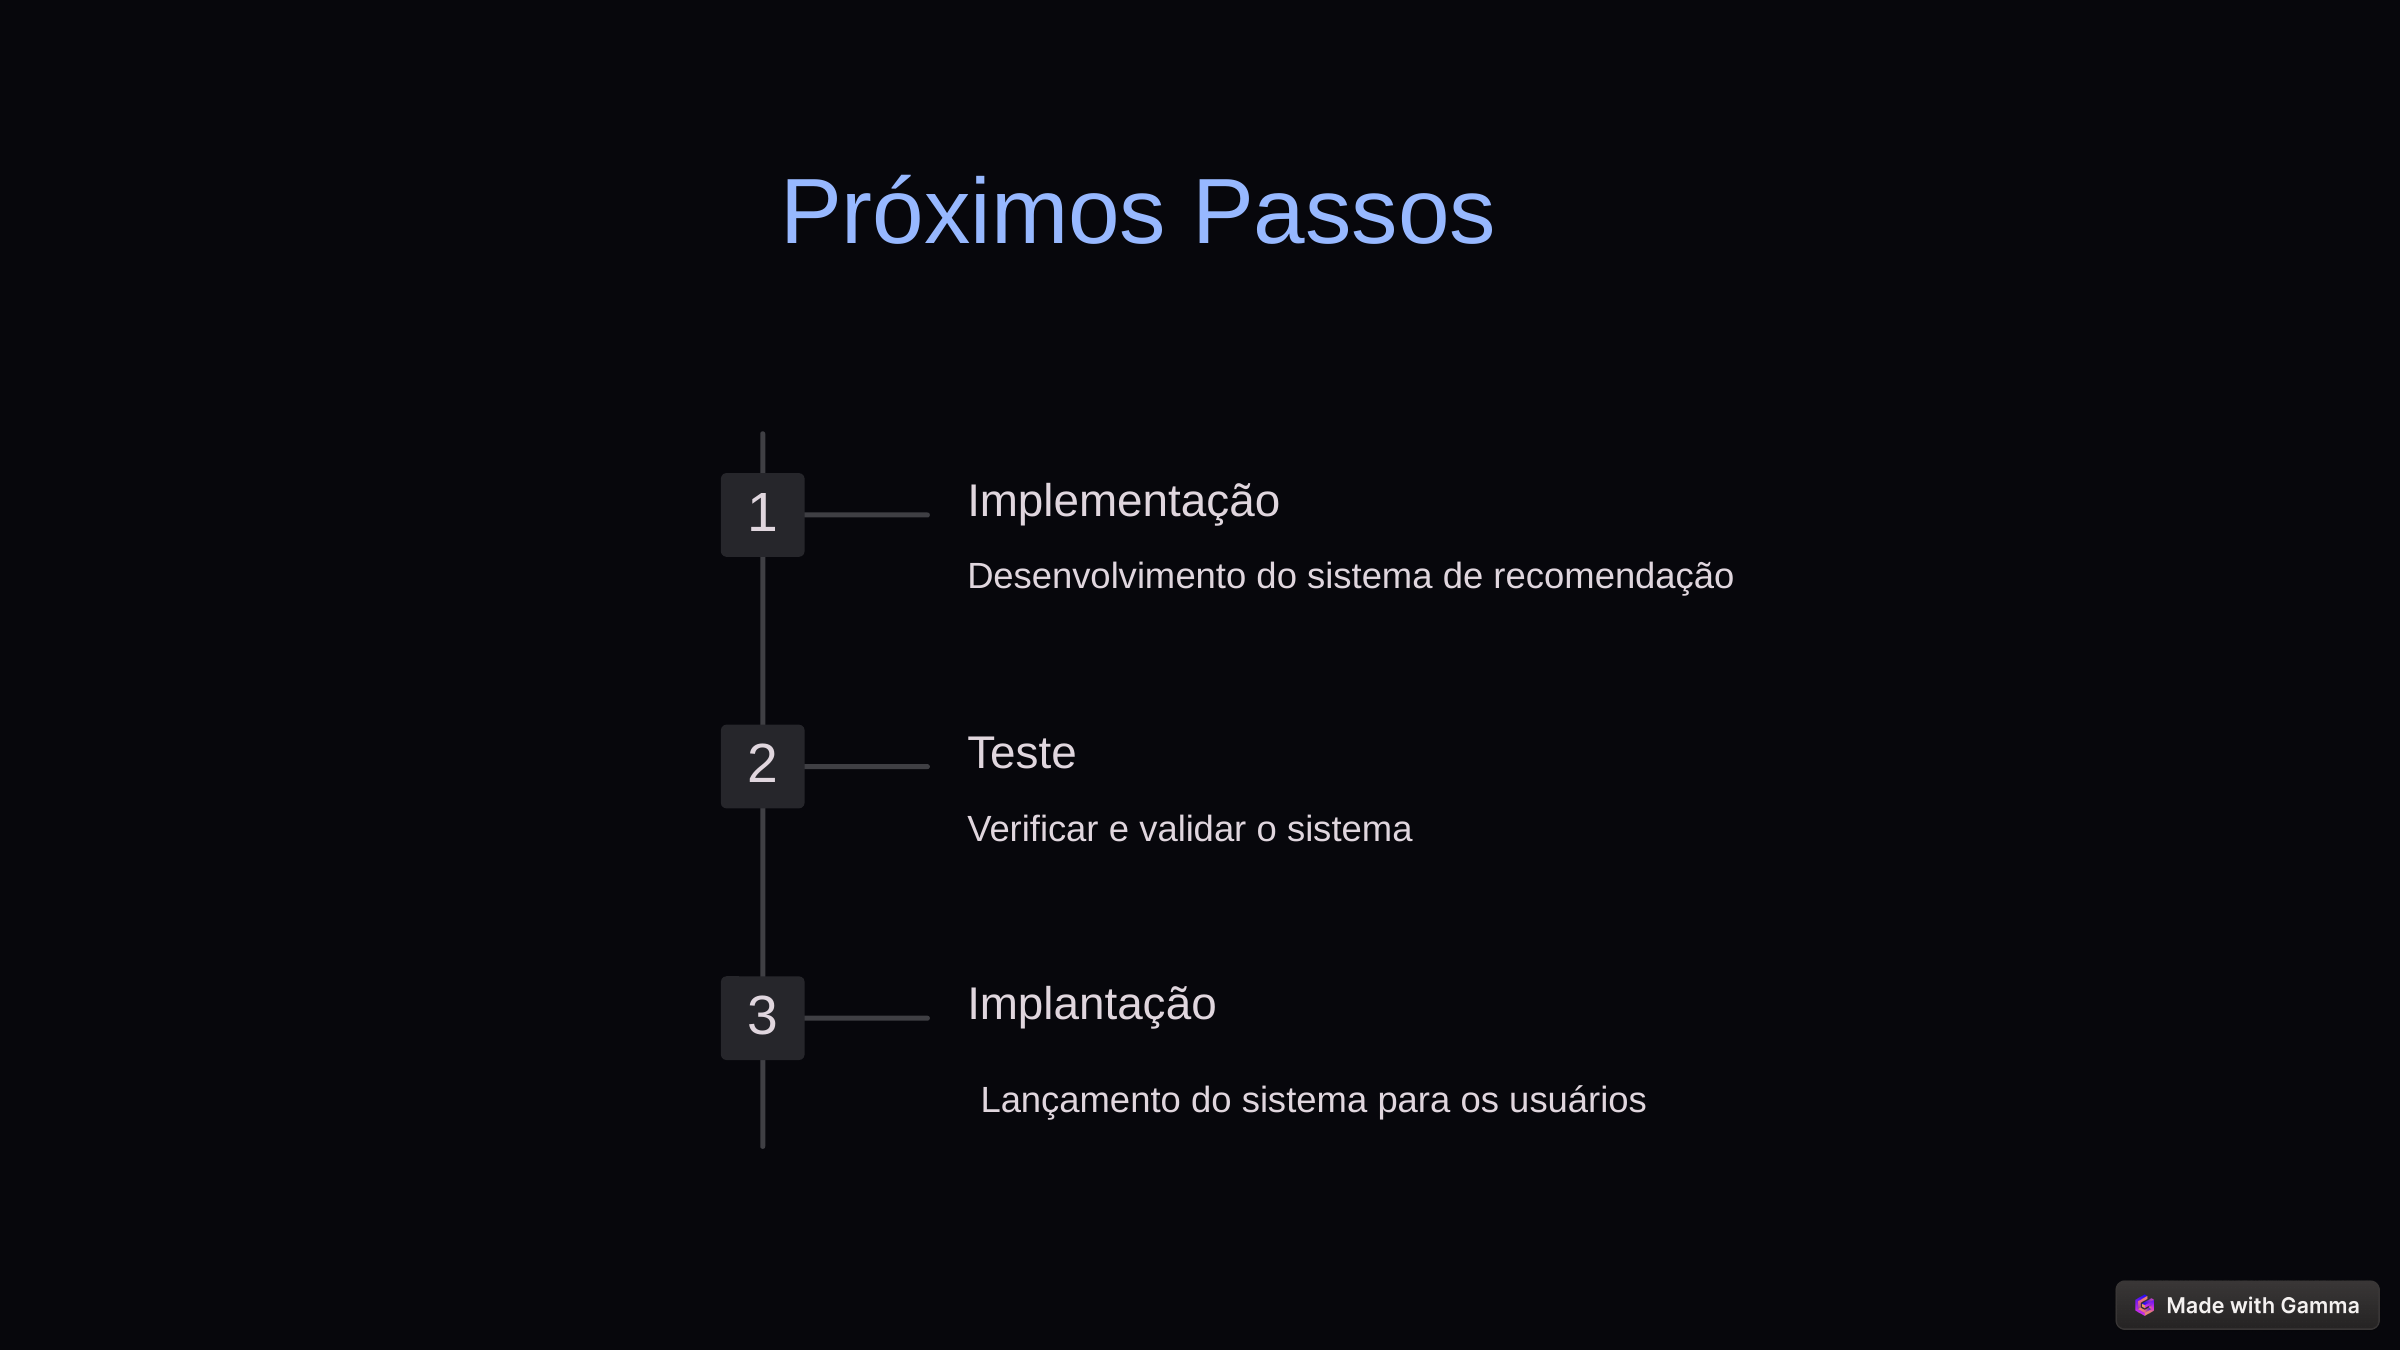

Próximos Passos

Implementação

1

Desenvolvimento do sistema de recomendação
Teste

2

Verificar e validar o sistema
Implantação

3

Lançamento do sistema para os usuários